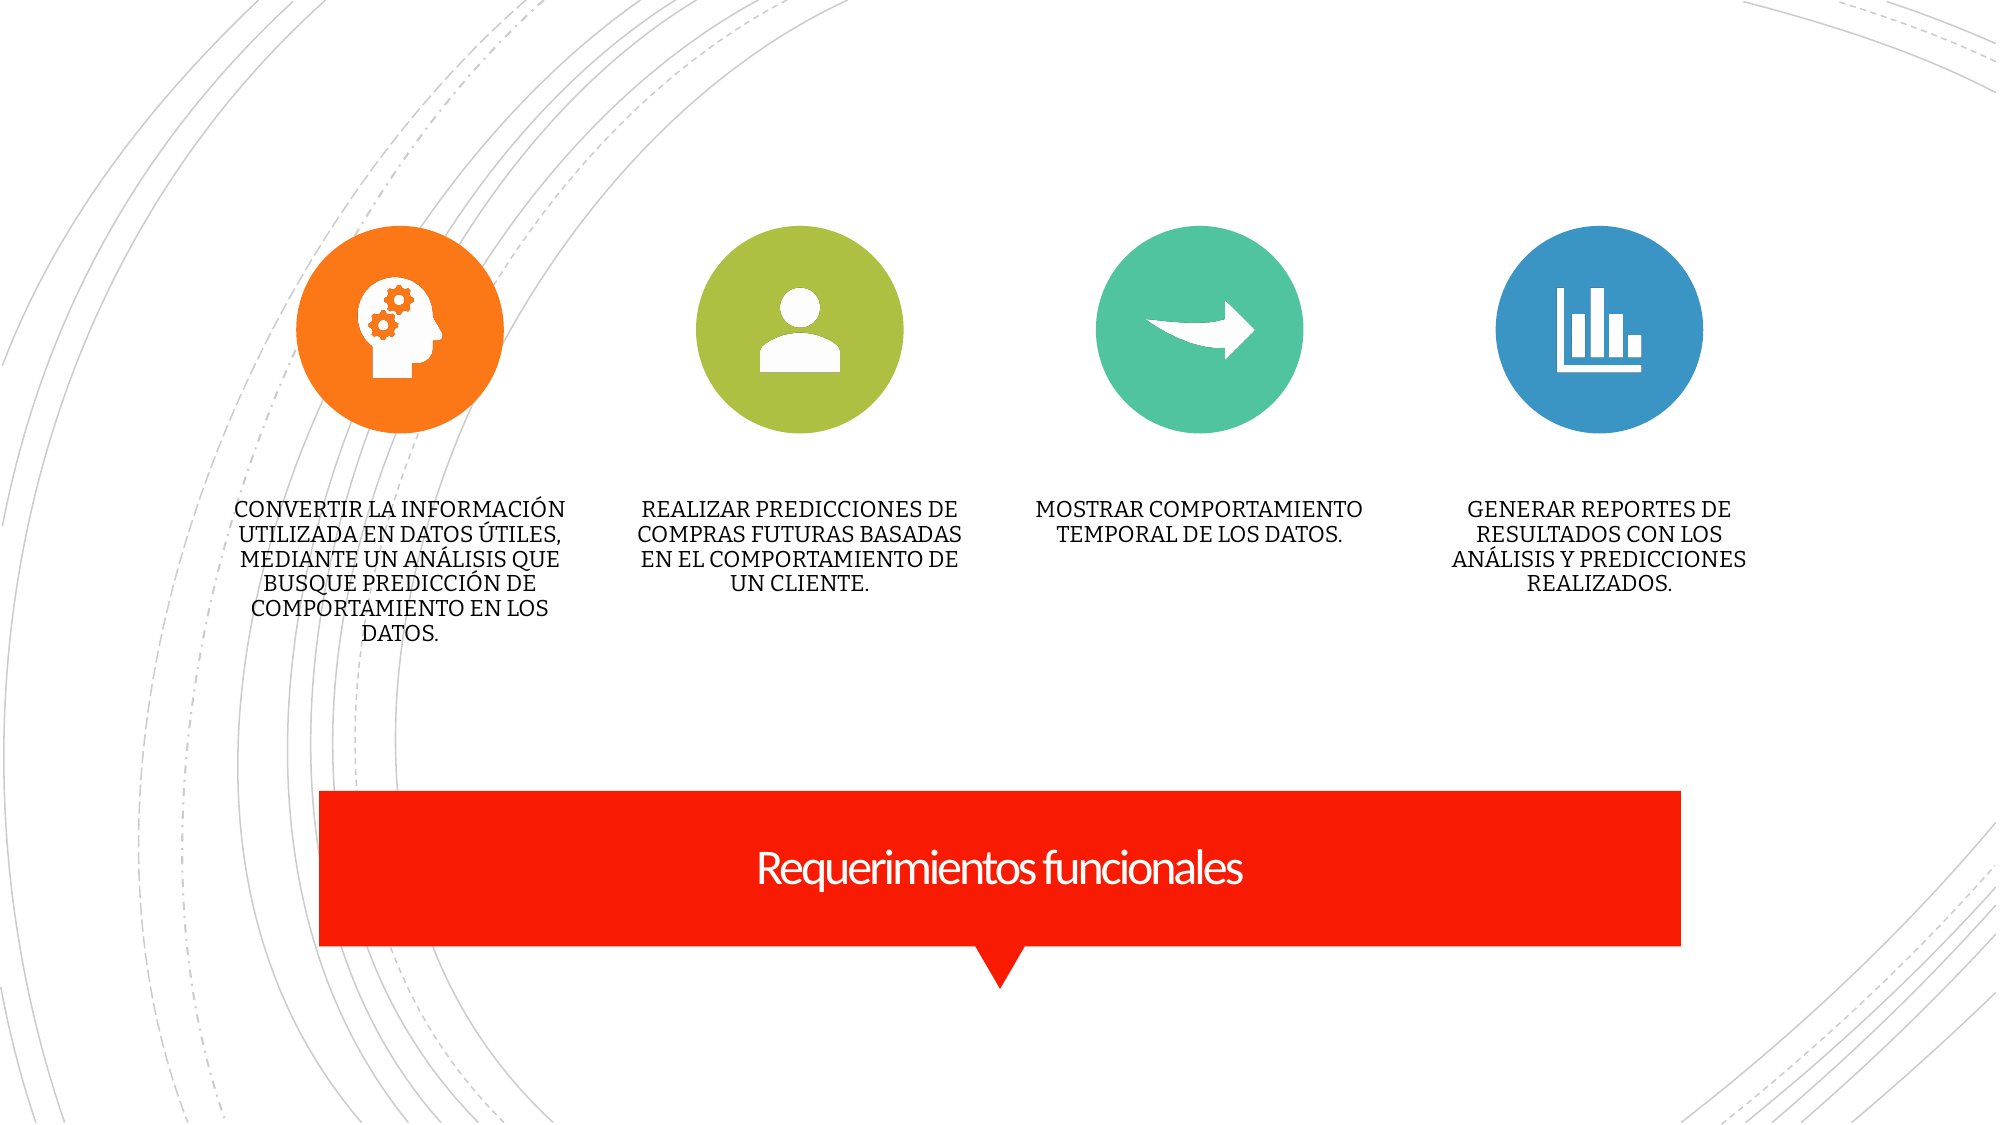

Convertir la información utilizada en datos útiles, mediante un análisis que busque predicción de comportamiento en los datos.
Realizar predicciones de compras futuras basadas en el comportamiento de un cliente.
Mostrar comportamiento temporal de los datos.
Generar reportes de resultados con los análisis y predicciones realizados.

# Requerimientos funcionales